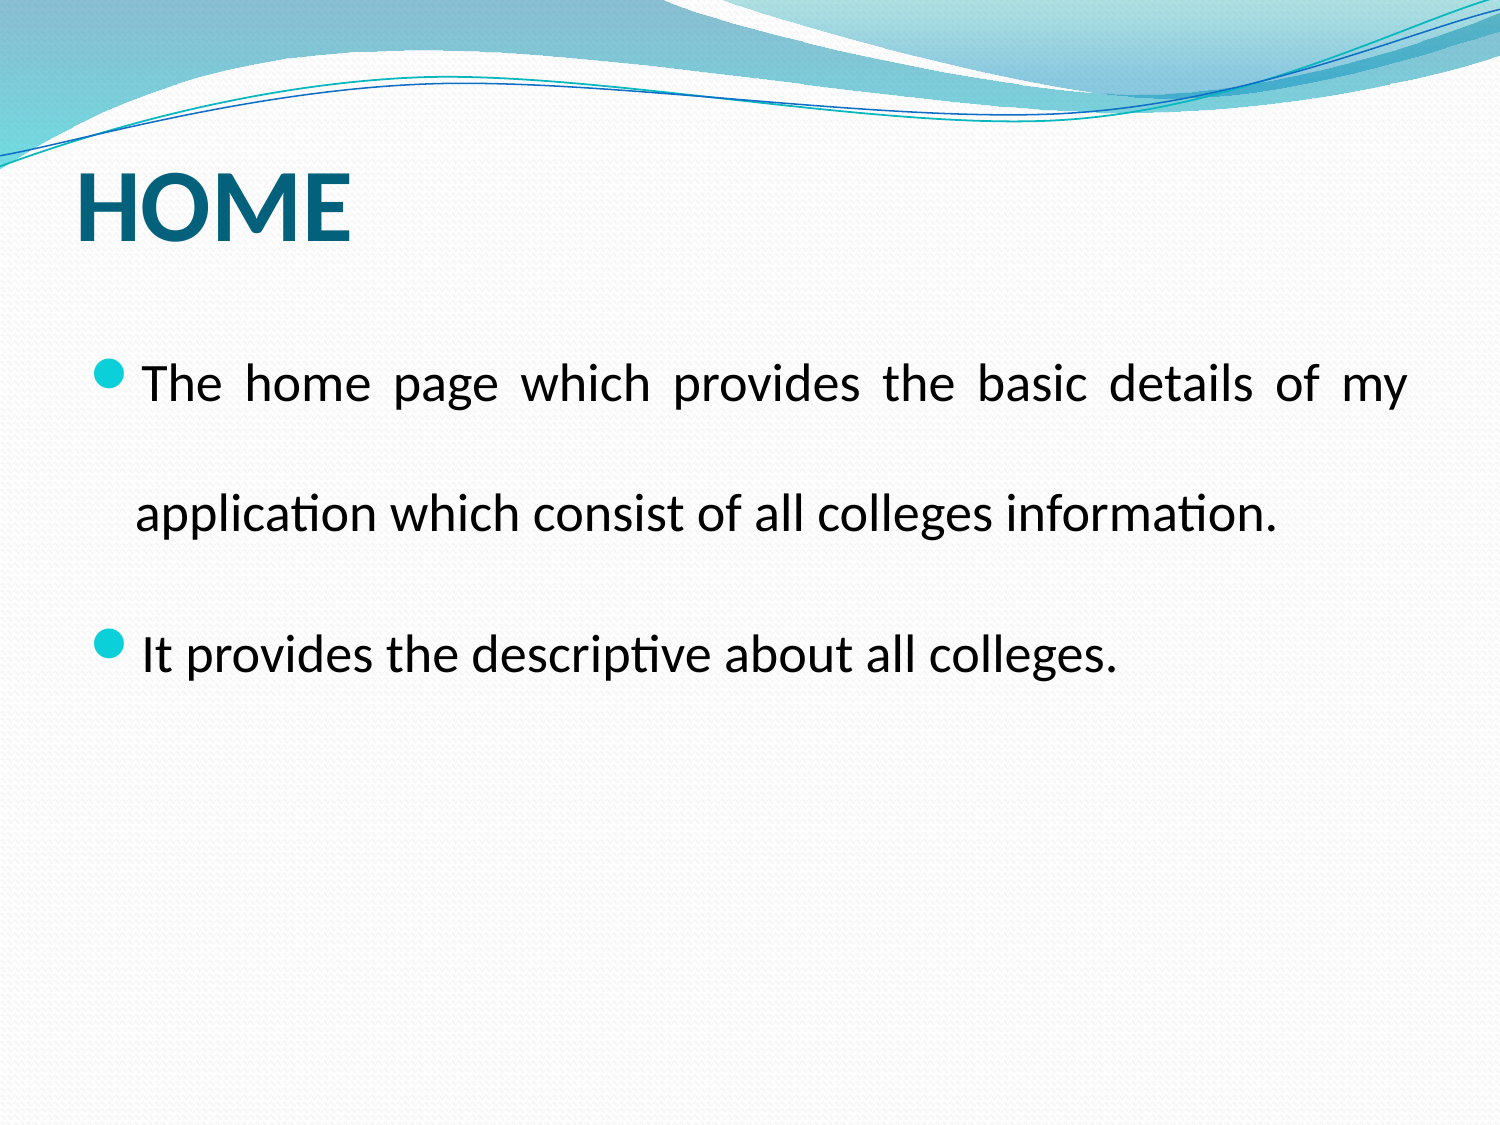

# HOME
The home page which provides the basic details of my application which consist of all colleges information.
It provides the descriptive about all colleges.